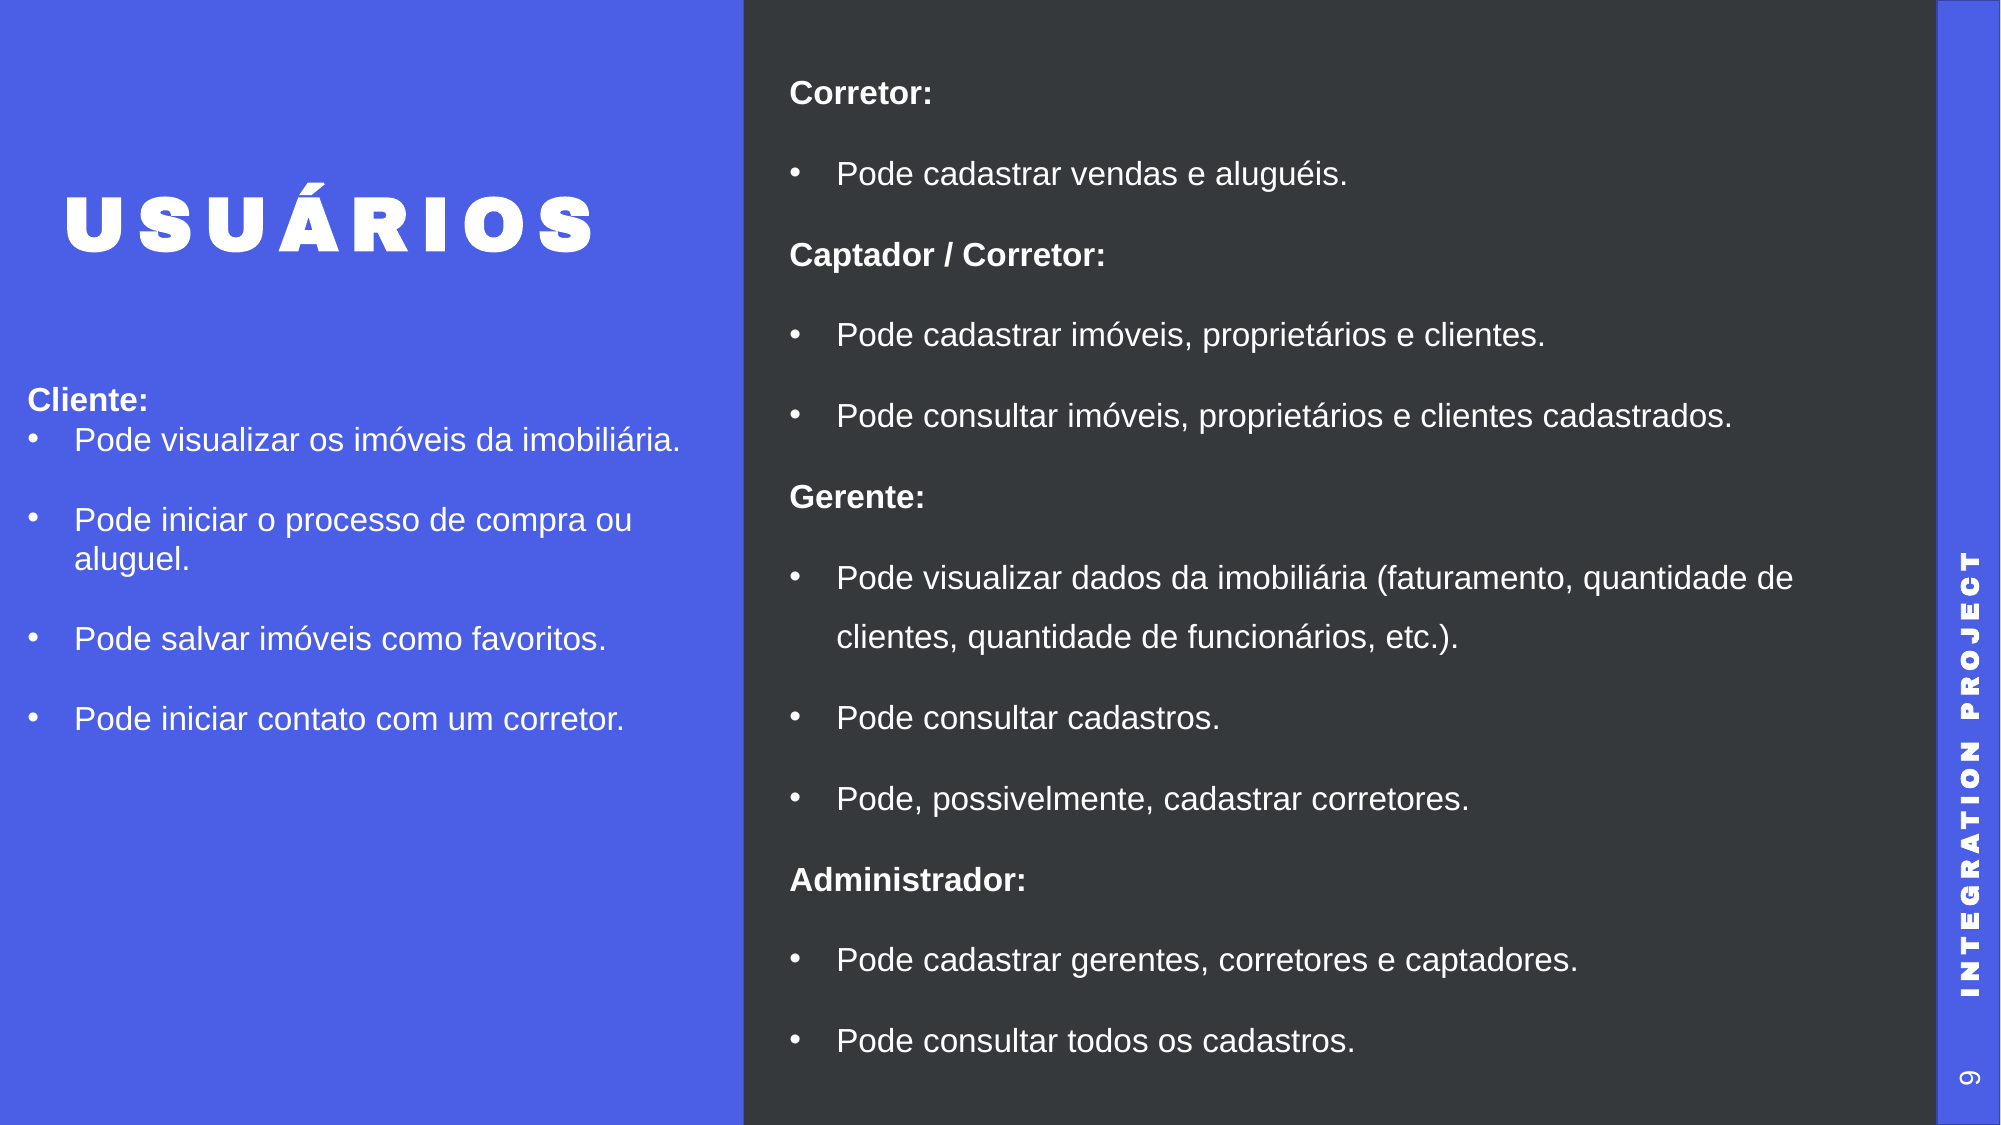

Corretor:
Pode cadastrar vendas e aluguéis.
Captador / Corretor:
Pode cadastrar imóveis, proprietários e clientes.
Pode consultar imóveis, proprietários e clientes cadastrados.
Gerente:
Pode visualizar dados da imobiliária (faturamento, quantidade de clientes, quantidade de funcionários, etc.).
Pode consultar cadastros.
Pode, possivelmente, cadastrar corretores.
Administrador:
Pode cadastrar gerentes, corretores e captadores.
Pode consultar todos os cadastros.

# Usuários
Cliente:
Pode visualizar os imóveis da imobiliária.

Pode iniciar o processo de compra ou aluguel.

Pode salvar imóveis como favoritos.

Pode iniciar contato com um corretor.
Integration Project

9